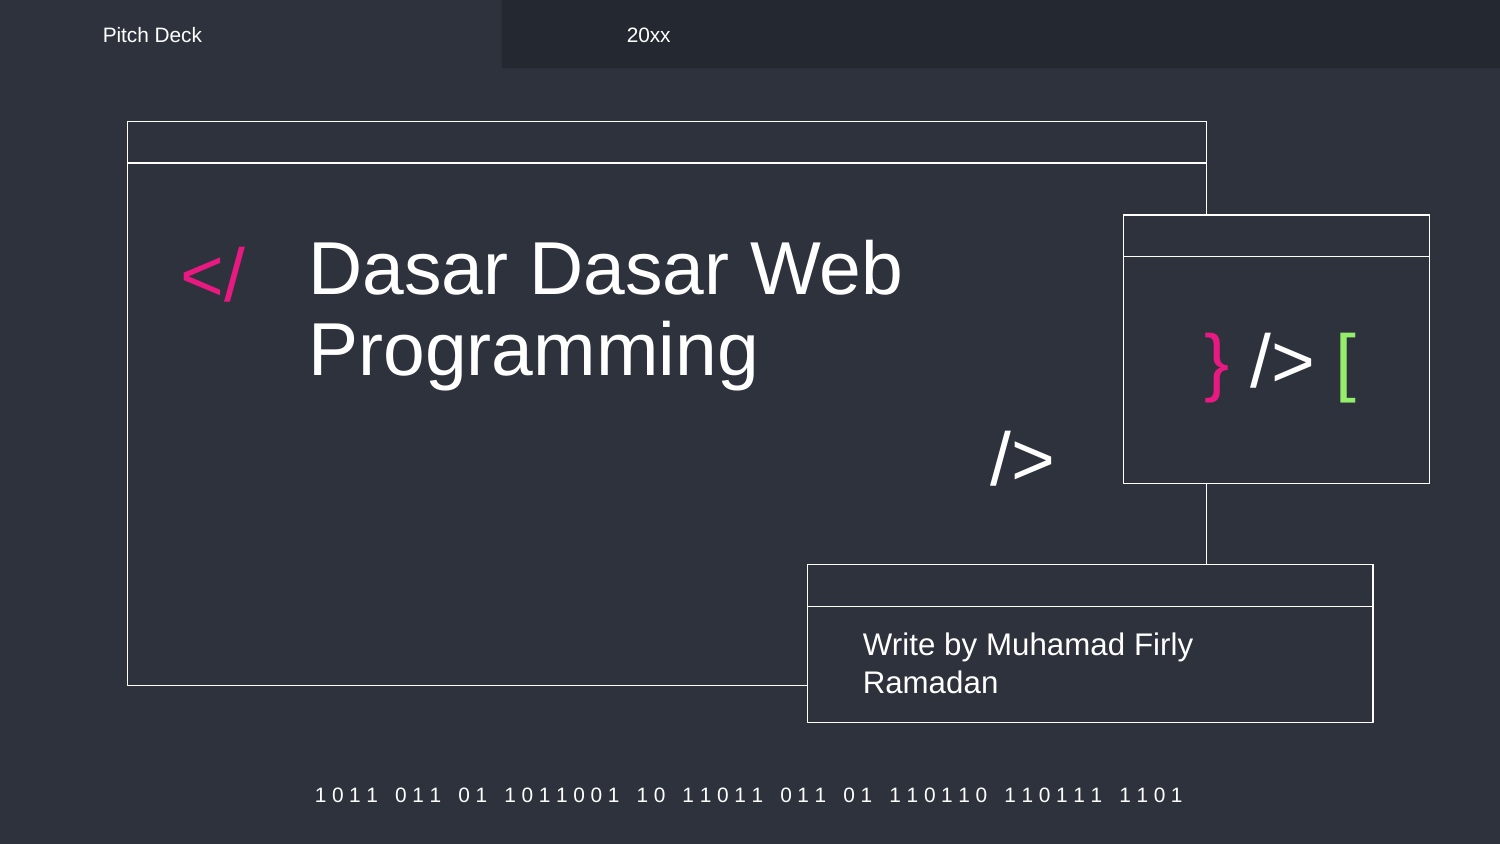

Pitch Deck
20xx

# Dasar Dasar Web Programming

</
} /> [
/>

Write by Muhamad Firly Ramadan